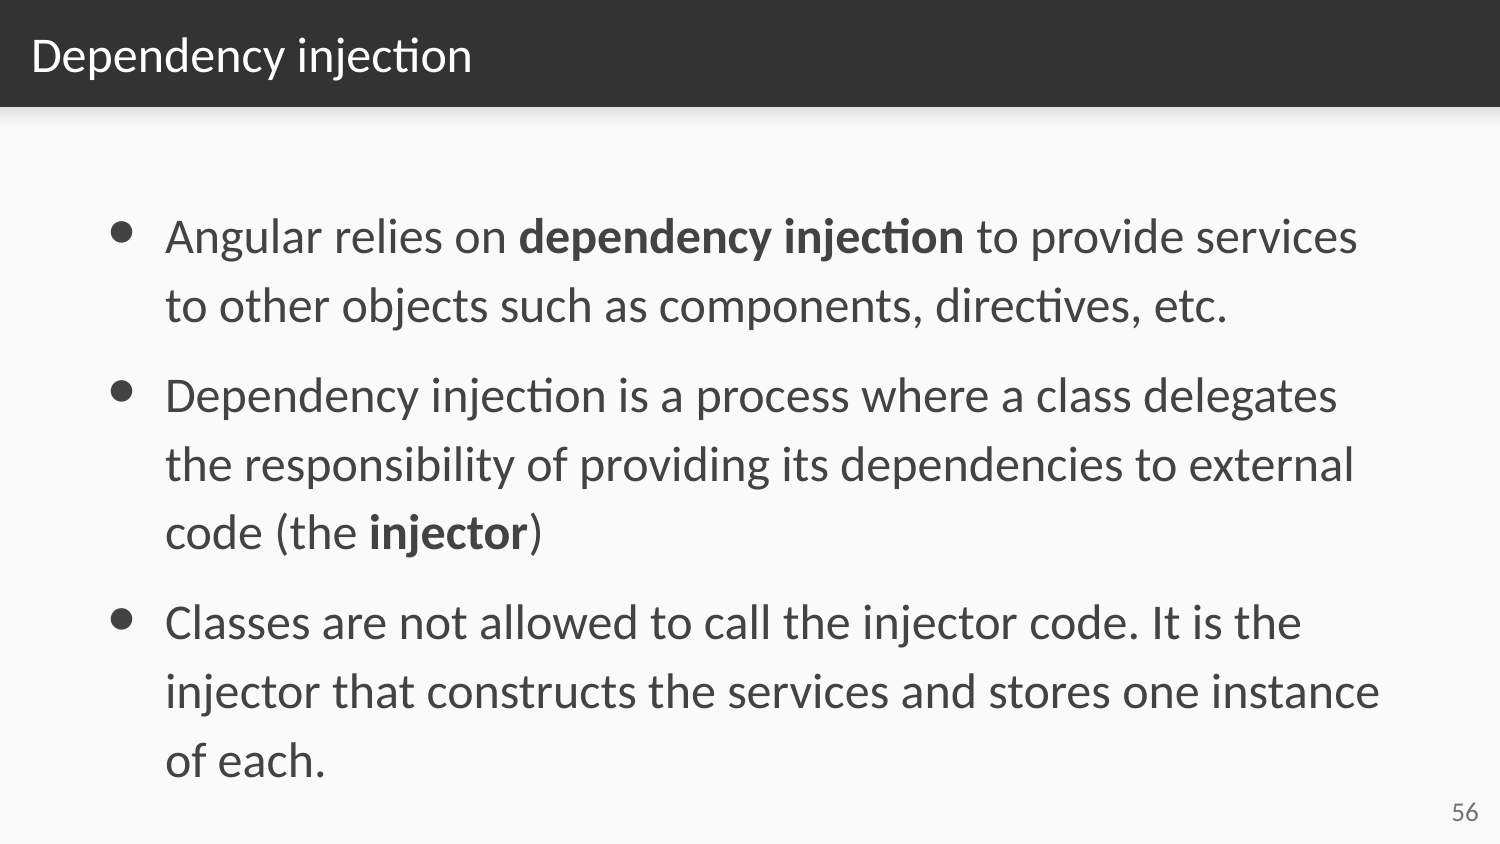

# Dependency injection
Angular relies on dependency injection to provide services to other objects such as components, directives, etc.
Dependency injection is a process where a class delegates the responsibility of providing its dependencies to external code (the injector)
Classes are not allowed to call the injector code. It is the injector that constructs the services and stores one instance of each.

56